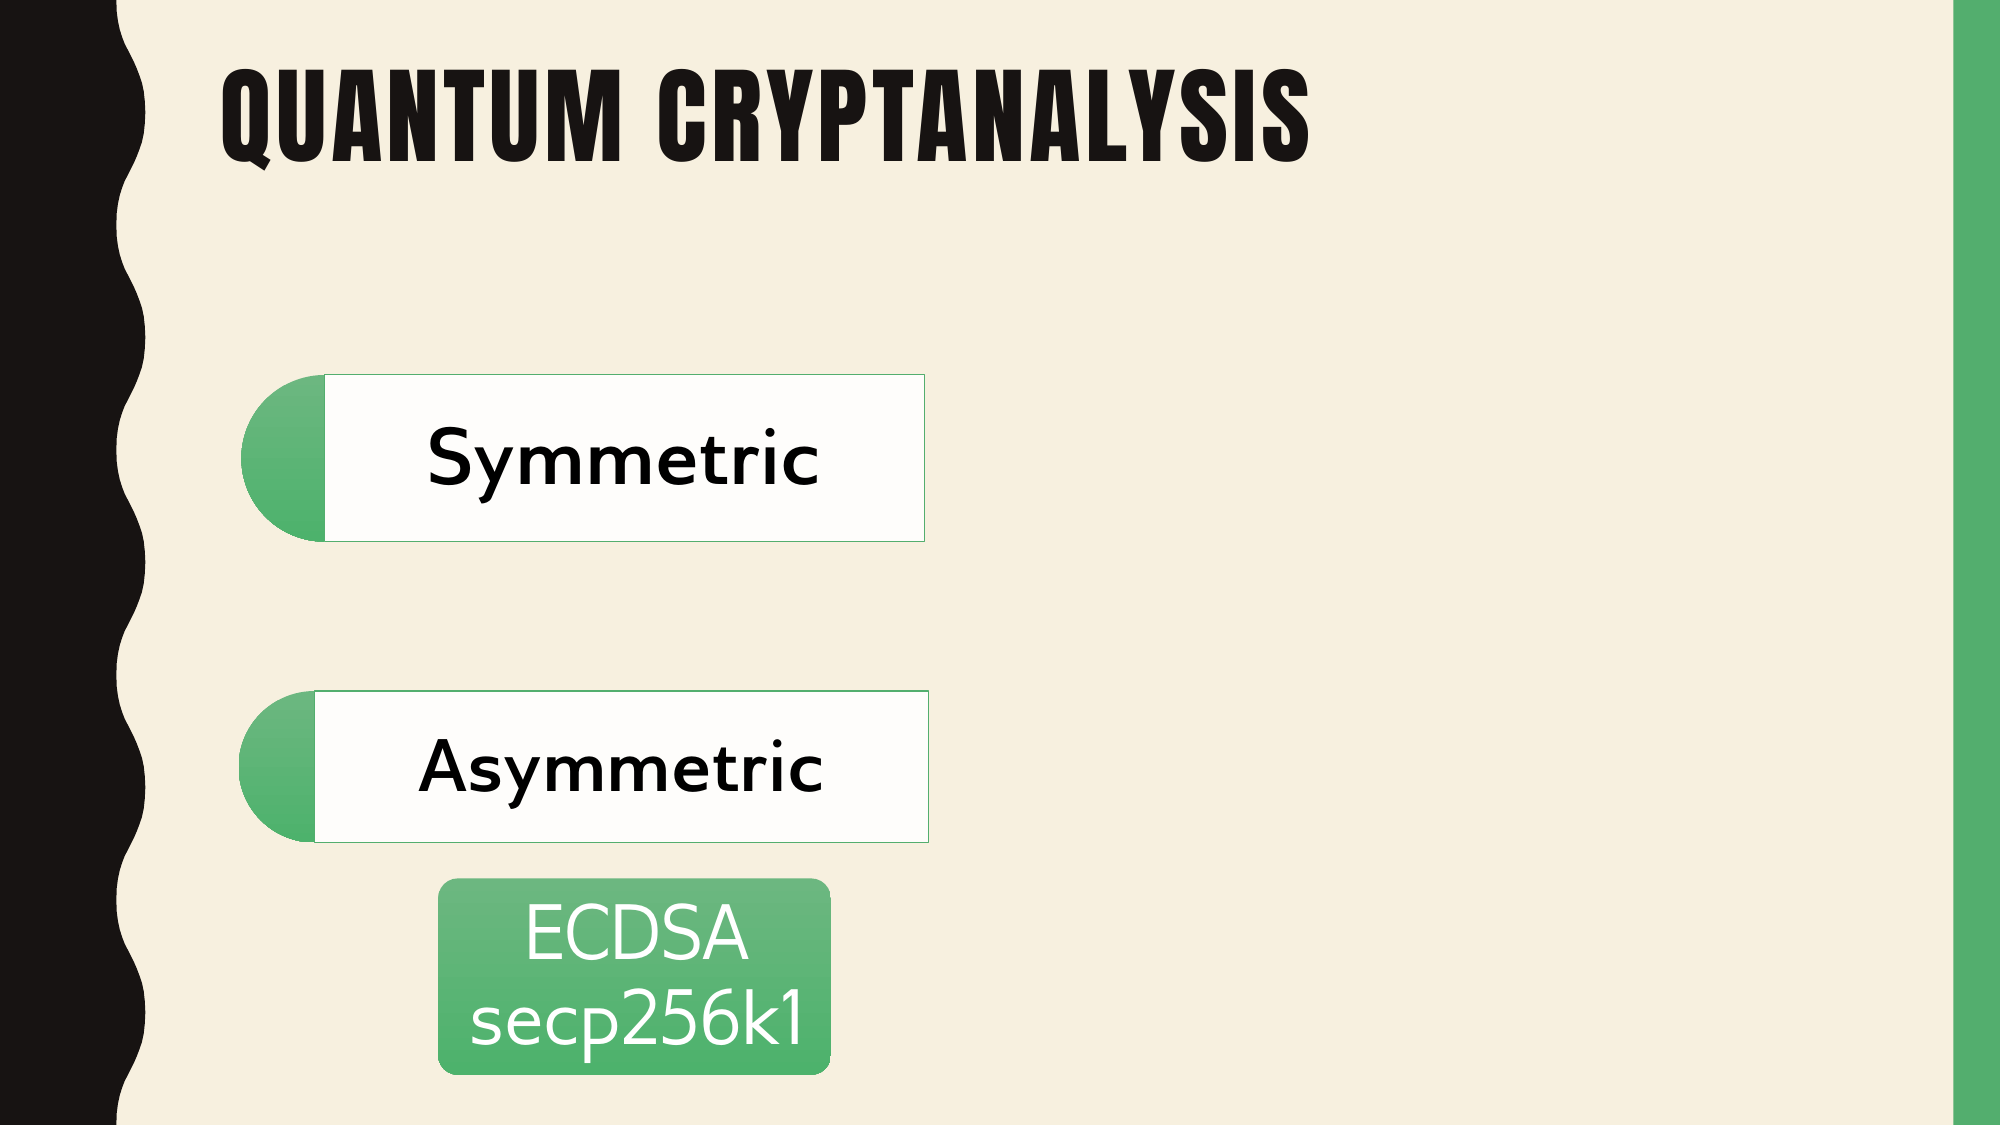

# Quantum cryptanalysis
Symmetric

Asymmetric
ECDSA secp256k1